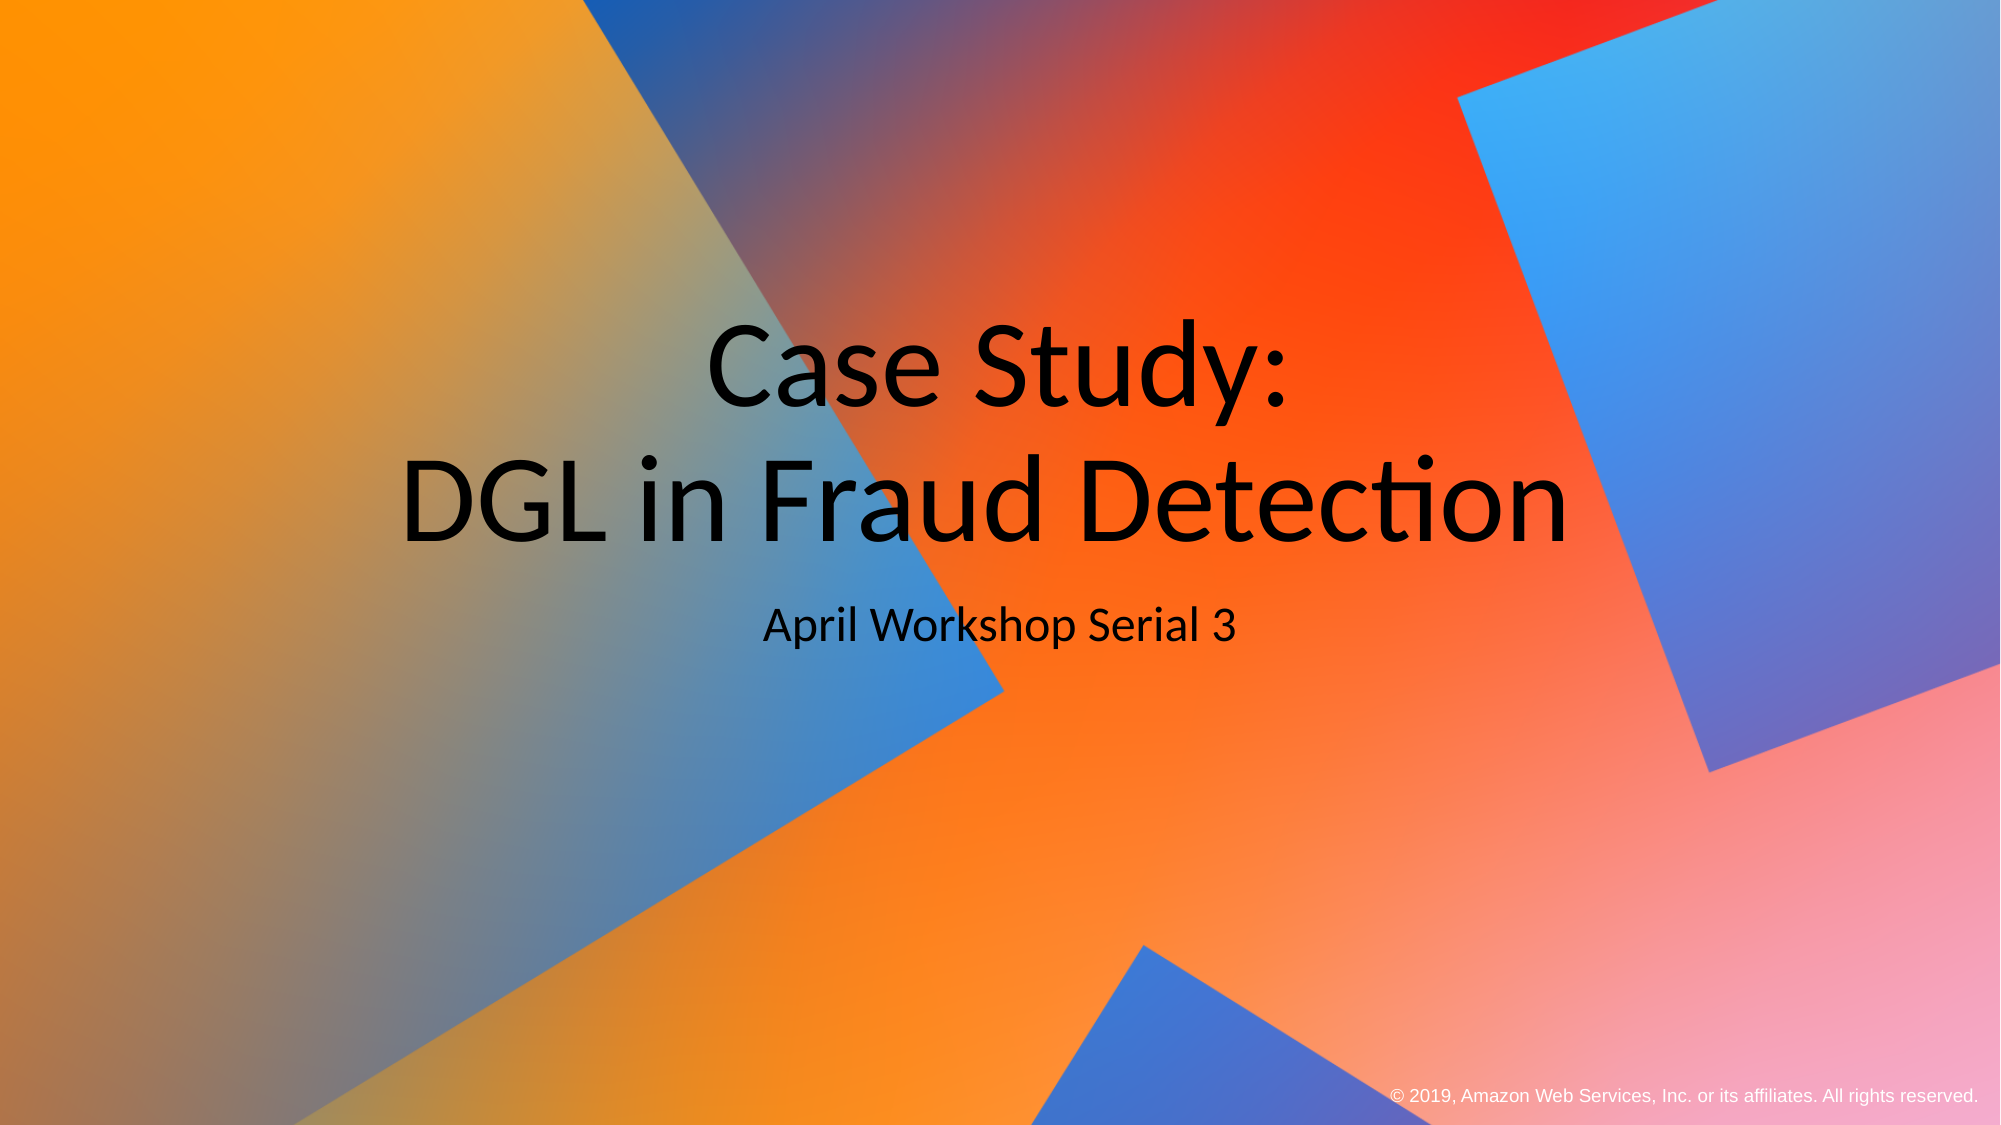

# Case Study: DGL in Fraud Detection
April Workshop Serial 3